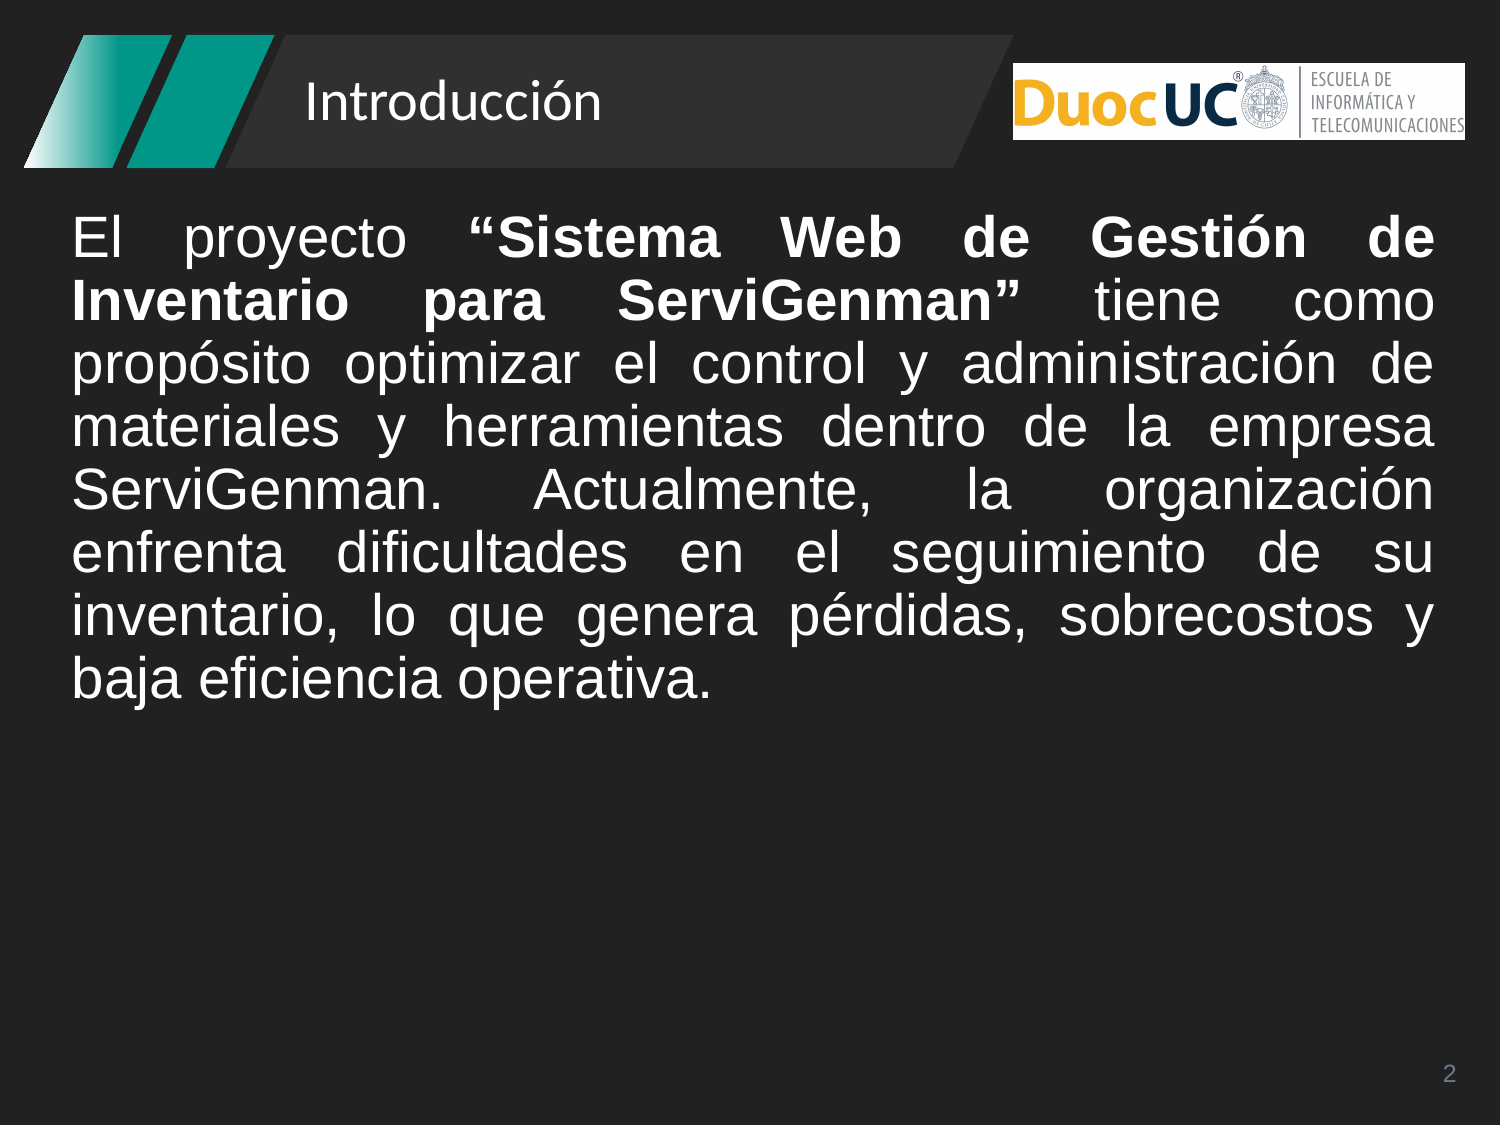

# Introducción
El proyecto “Sistema Web de Gestión de Inventario para ServiGenman” tiene como propósito optimizar el control y administración de materiales y herramientas dentro de la empresa ServiGenman. Actualmente, la organización enfrenta dificultades en el seguimiento de su inventario, lo que genera pérdidas, sobrecostos y baja eficiencia operativa.